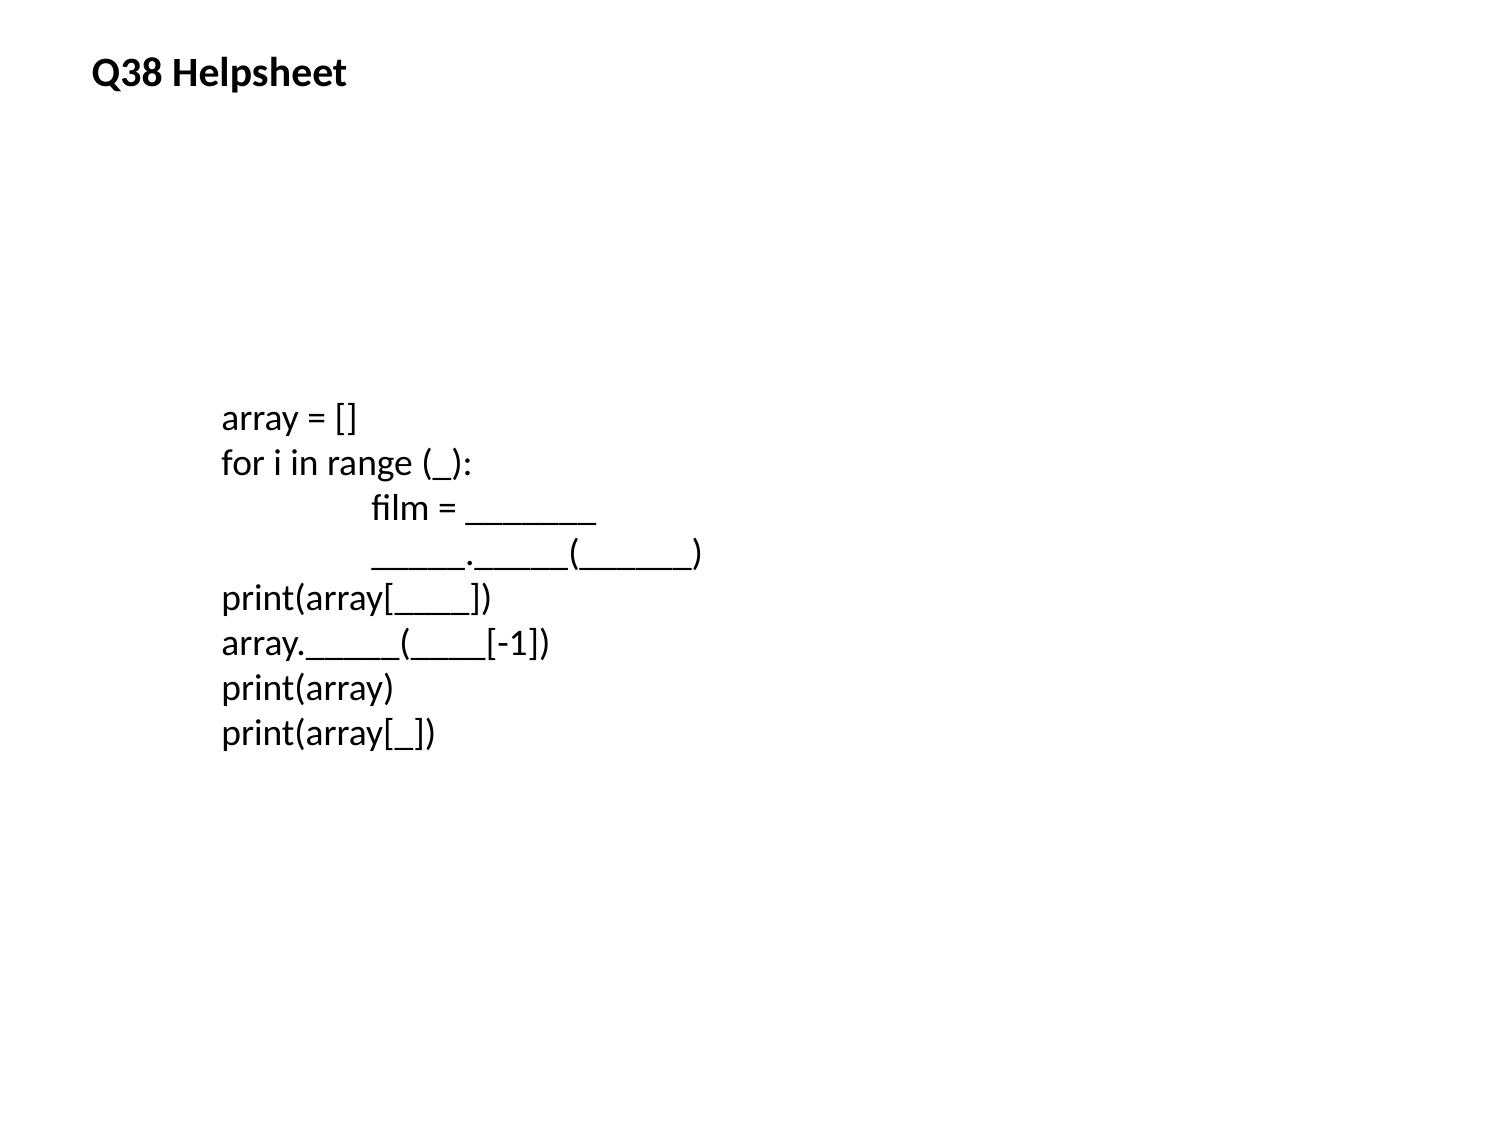

Q38 Helpsheet

array = []
for i in range (_):
	film = _______
	_____._____(______)
print(array[____])
array._____(____[-1])
print(array)
print(array[_])